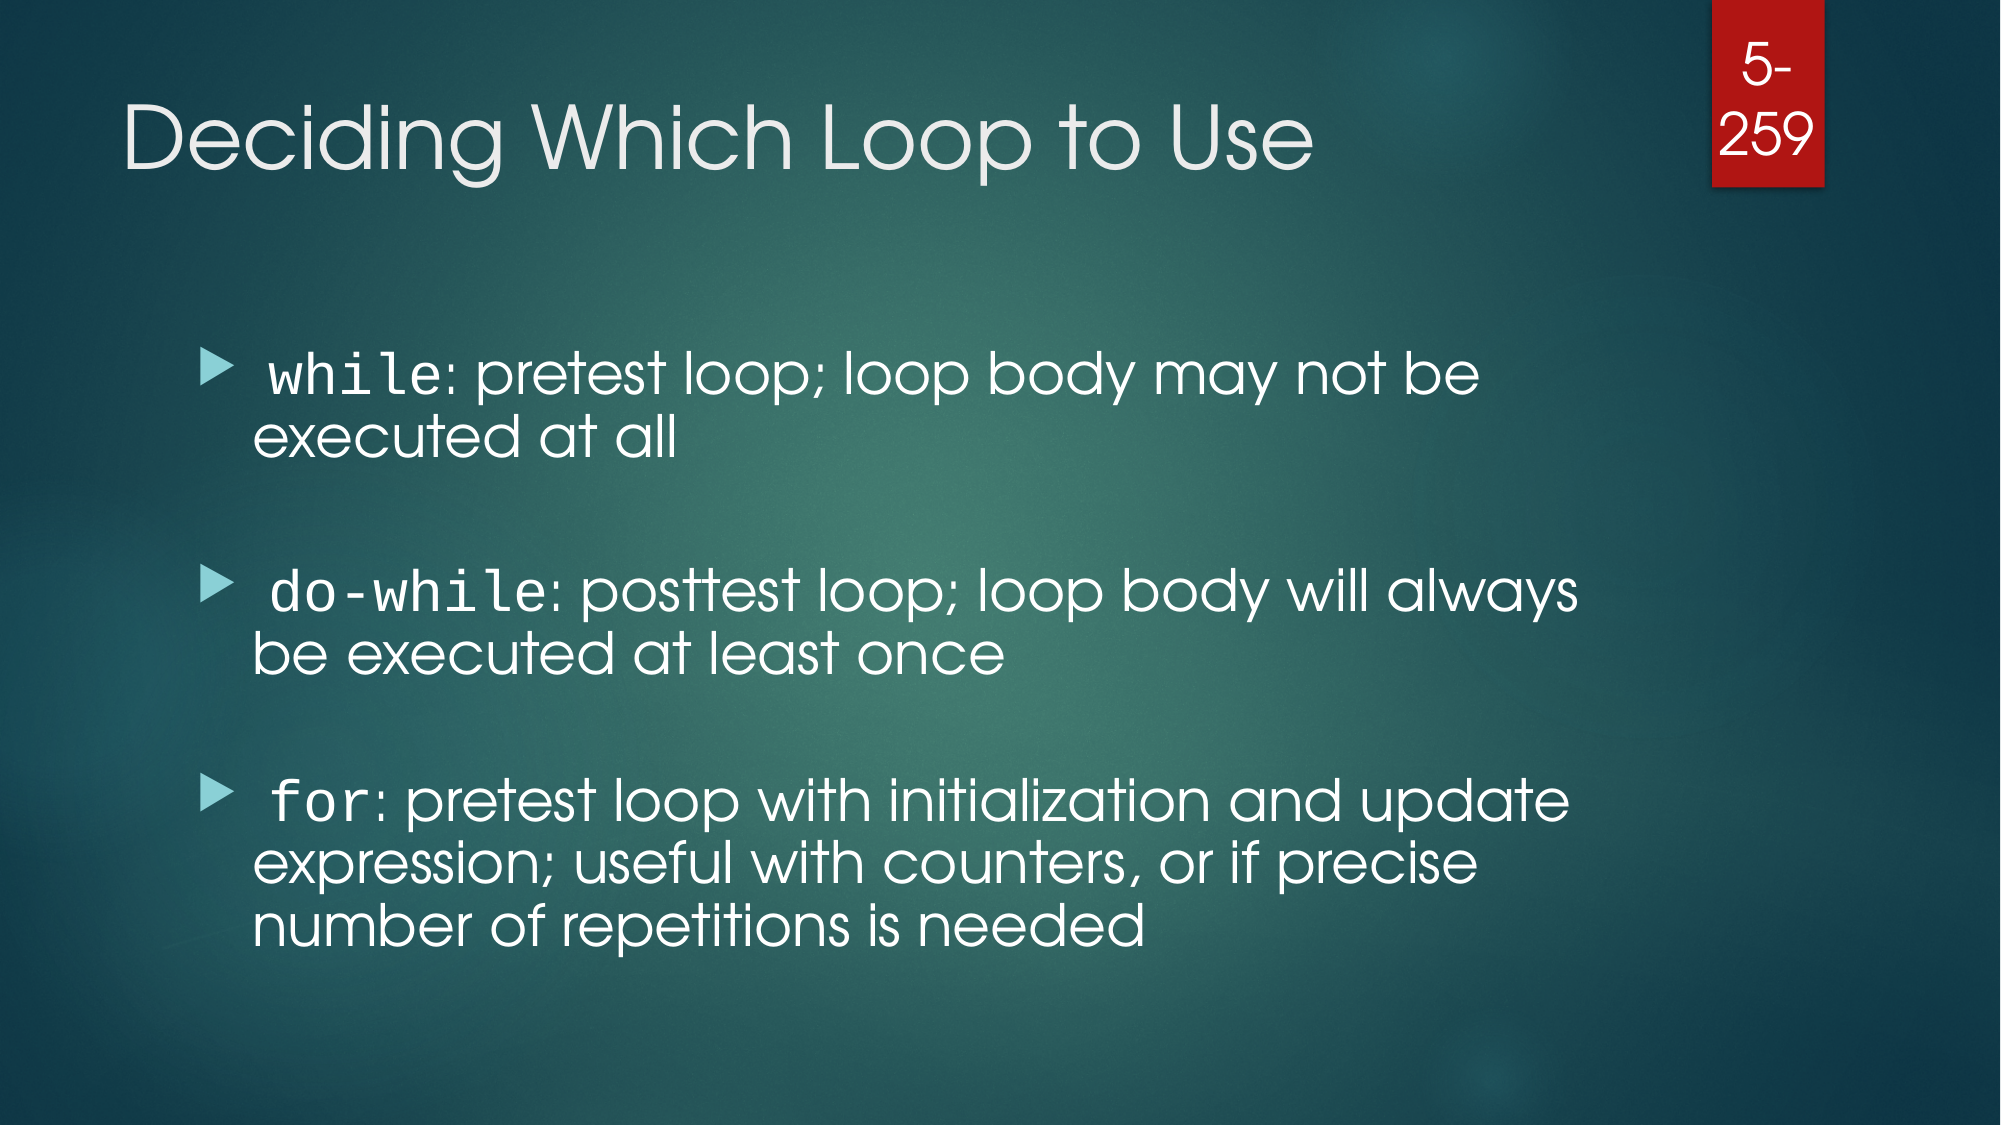

# Deciding Which Loop to Use
5-259
 while: pretest loop; loop body may not be executed at all
 do-while: posttest loop; loop body will always be executed at least once
 for: pretest loop with initialization and update expression; useful with counters, or if precise number of repetitions is needed